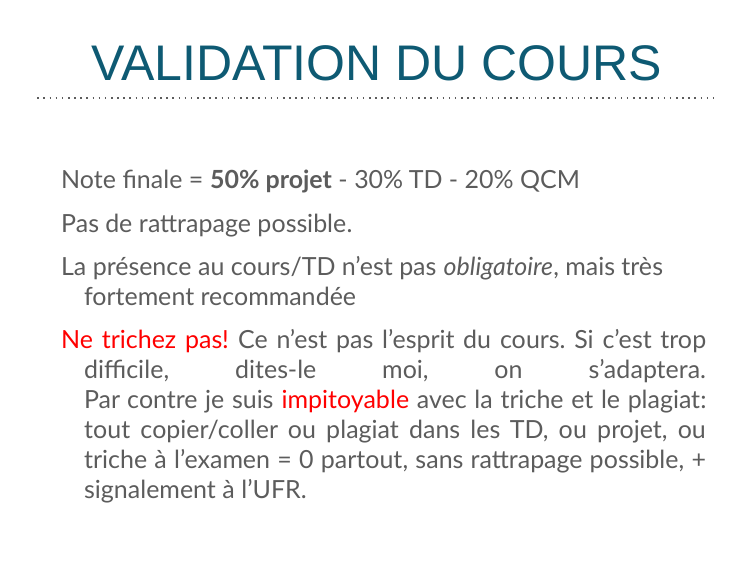

# VALIDATION DU COURS
Note finale = 50% projet - 30% TD - 20% QCM
Pas de rattrapage possible.
La présence au cours/TD n’est pas obligatoire, mais très fortement recommandée
Ne trichez pas! Ce n’est pas l’esprit du cours. Si c’est trop difficile, dites-le moi, on s’adaptera.
Par contre je suis impitoyable avec la triche et le plagiat: tout copier/coller ou plagiat dans les TD, ou projet, ou triche à l’examen = 0 partout, sans rattrapage possible, + signalement à l’UFR.